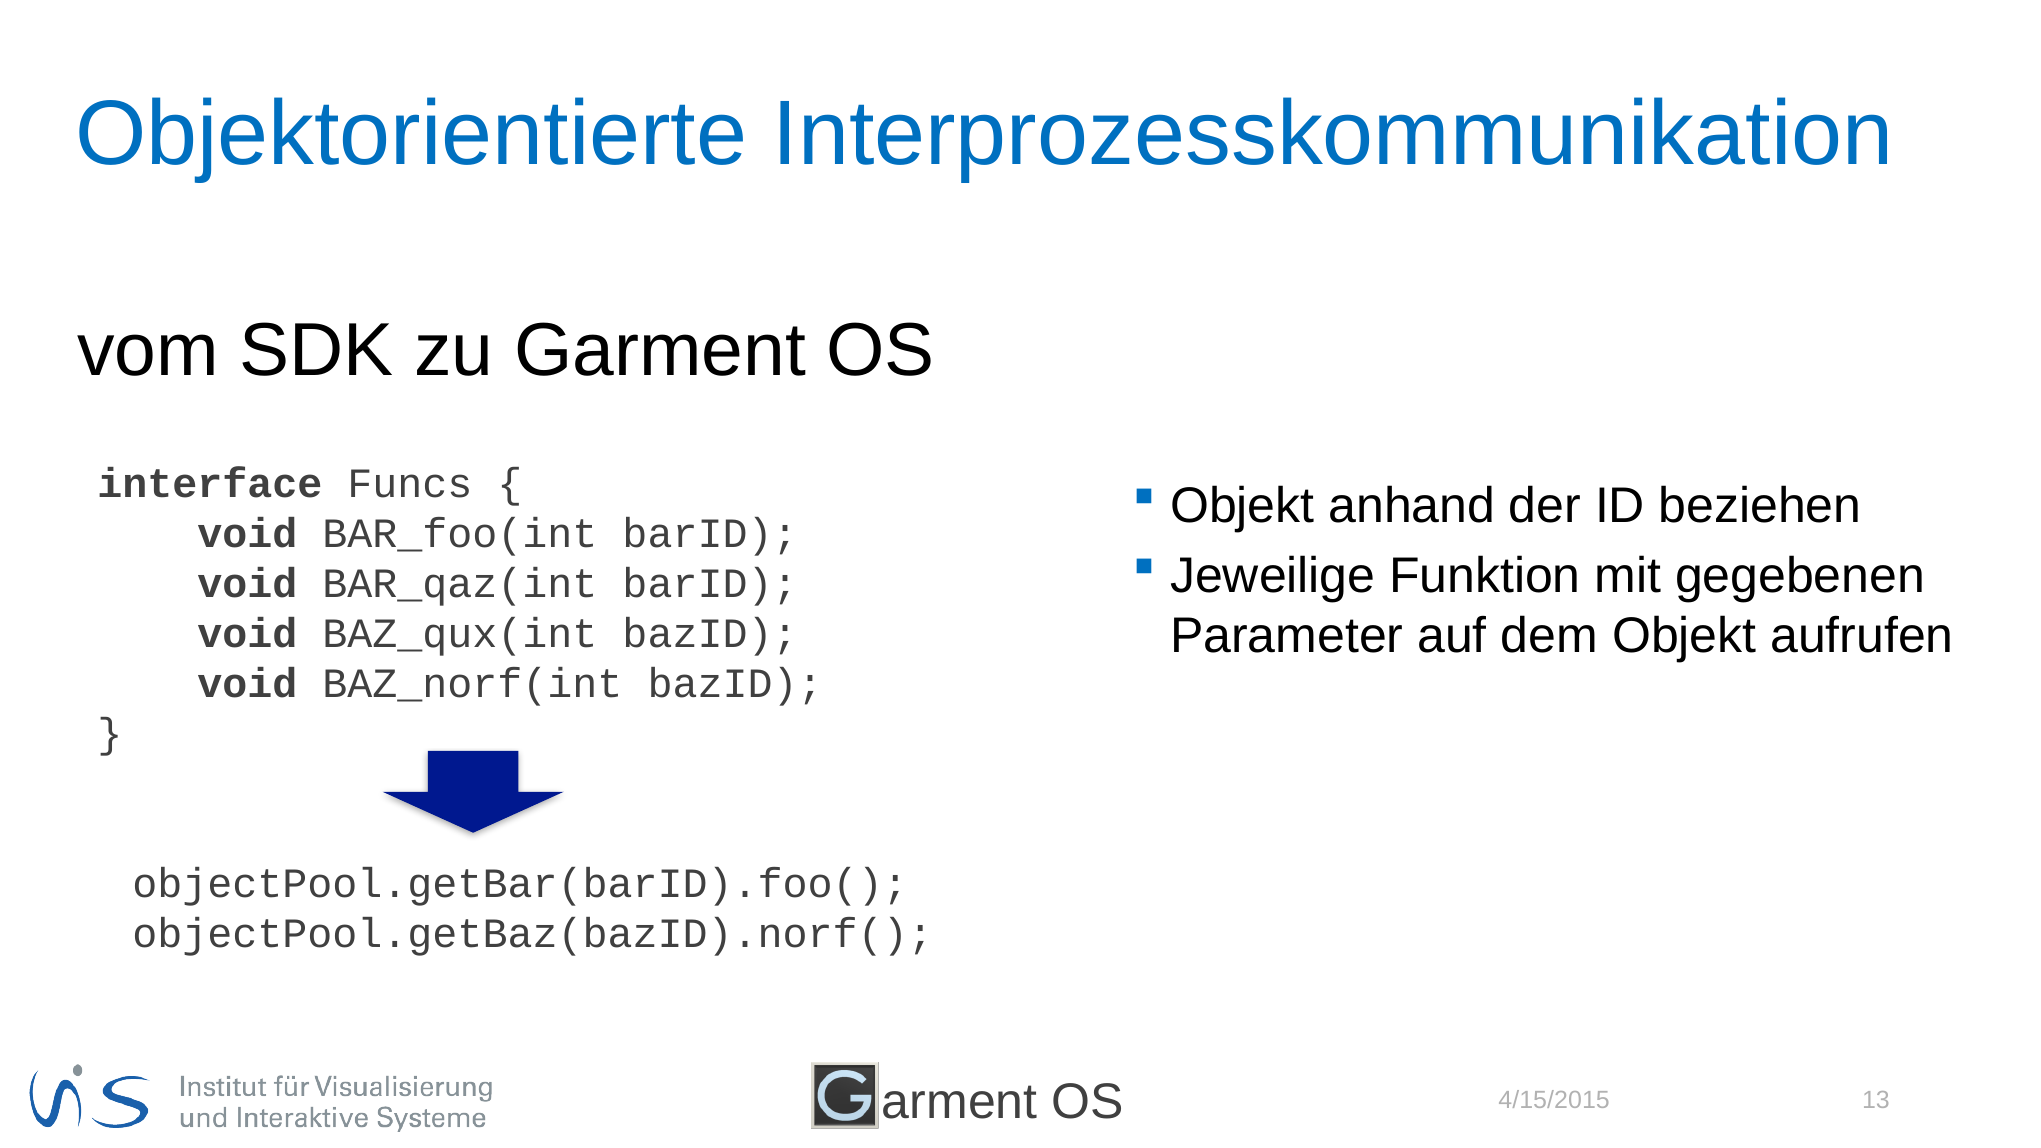

# Objektorientierte Interprozesskommunikation
vom SDK zu Garment OS

interface Funcs {
    void BAR_foo(int barID);
    void BAR_qaz(int barID);
    void BAZ_qux(int bazID);
    void BAZ_norf(int bazID);
}
Objekt anhand der ID beziehen
Jeweilige Funktion mit gegebenen Parameter auf dem Objekt aufrufen

objectPool.getBar(barID).foo();
objectPool.getBaz(bazID).norf();
4/15/2015
13